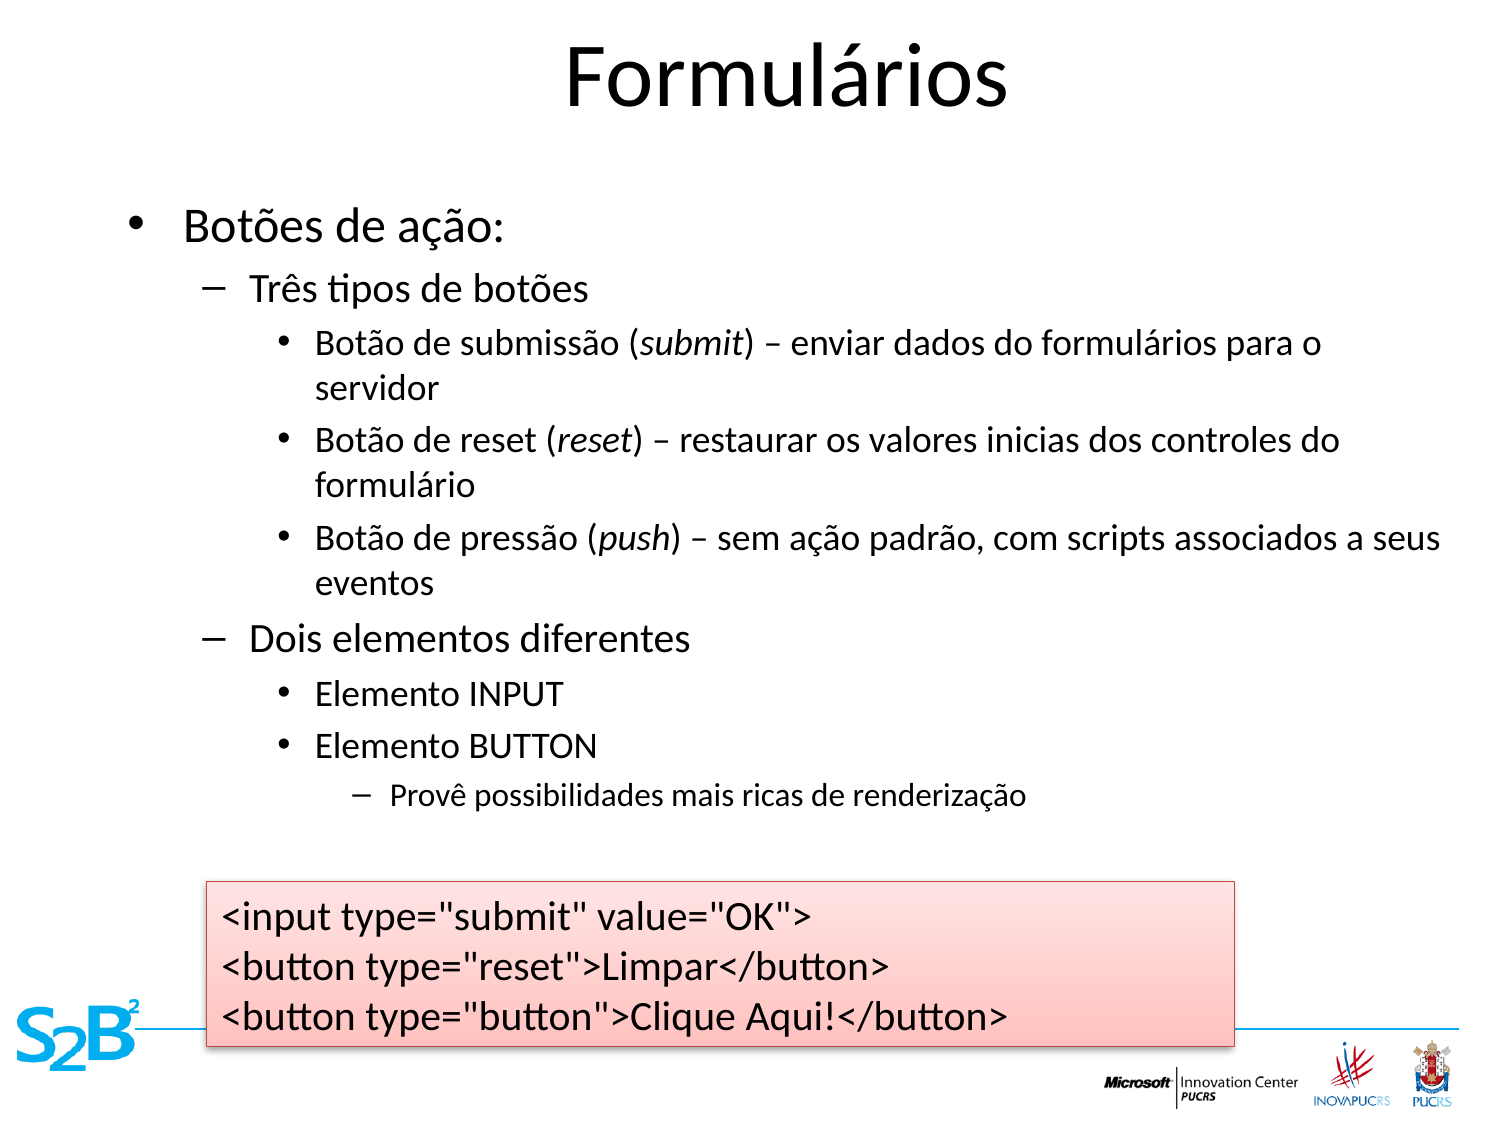

# Formulários
Botões de ação:
Três tipos de botões
Botão de submissão (submit) – enviar dados do formulários para o servidor
Botão de reset (reset) – restaurar os valores inicias dos controles do formulário
Botão de pressão (push) – sem ação padrão, com scripts associados a seus eventos
Dois elementos diferentes
Elemento INPUT
Elemento BUTTON
Provê possibilidades mais ricas de renderização
<input type="submit" value="OK">
<button type="reset">Limpar</button>
<button type="button">Clique Aqui!</button>